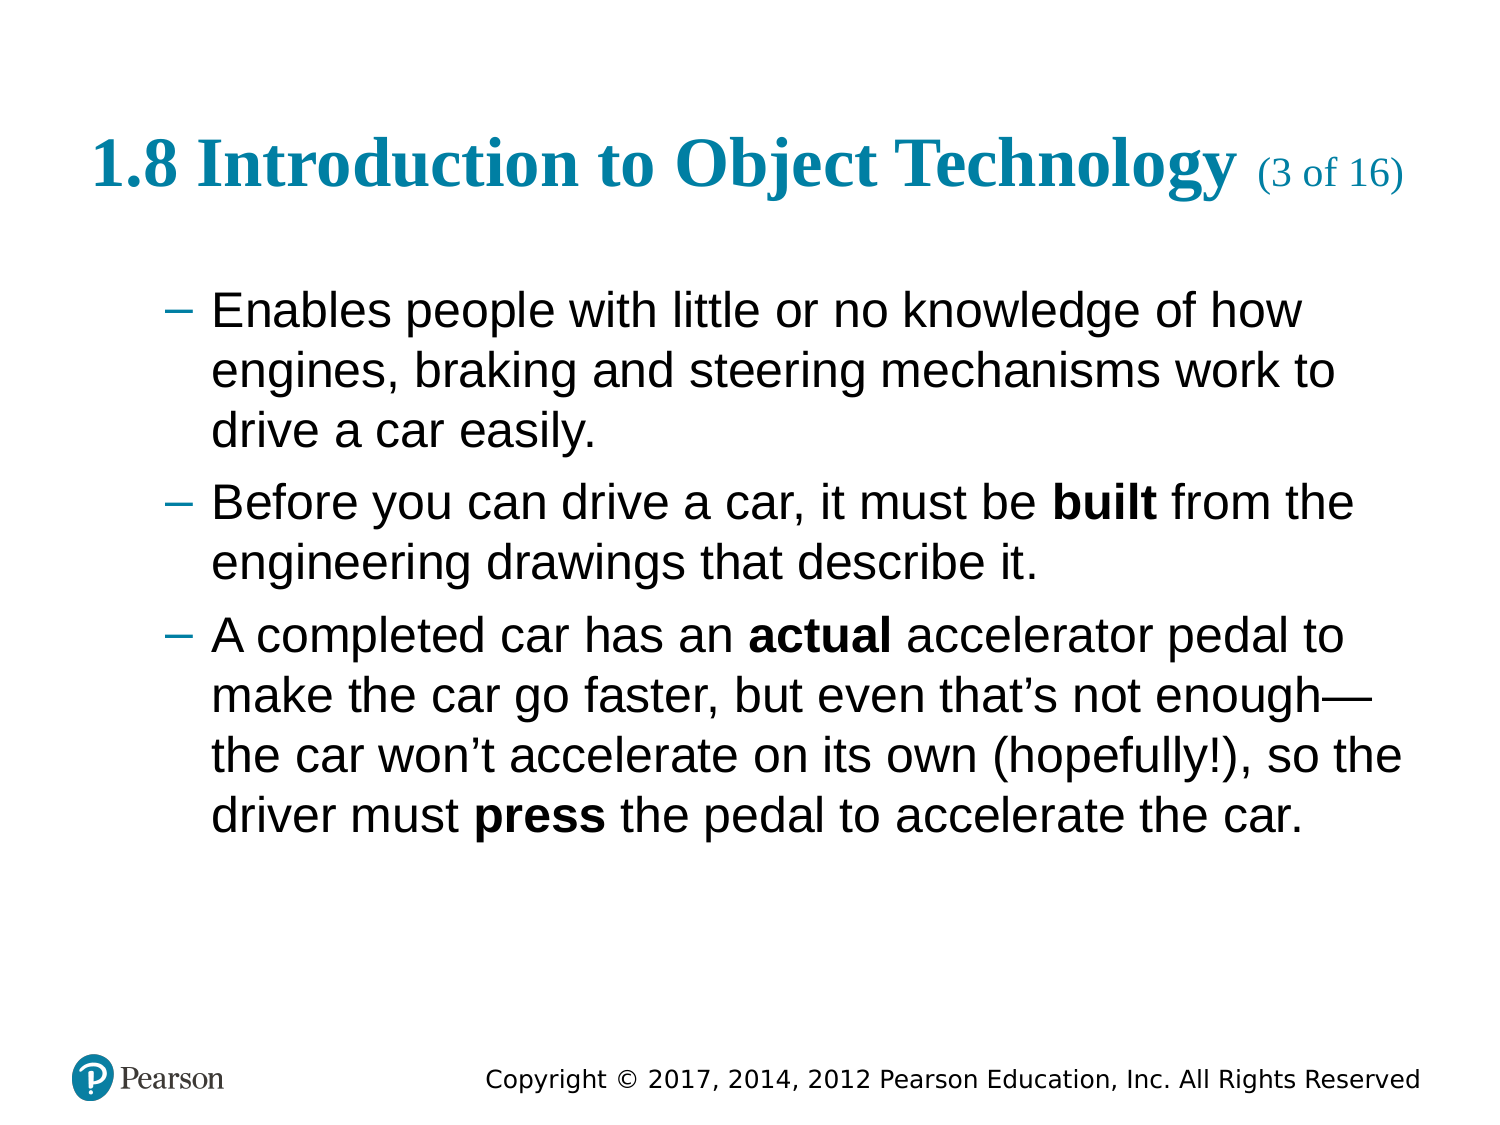

# 1.8 Introduction to Object Technology (3 of 16)
Enables people with little or no knowledge of how engines, braking and steering mechanisms work to drive a car easily.
Before you can drive a car, it must be built from the engineering drawings that describe it.
A completed car has an actual accelerator pedal to make the car go faster, but even that’s not enough—the car won’t accelerate on its own (hopefully!), so the driver must press the pedal to accelerate the car.